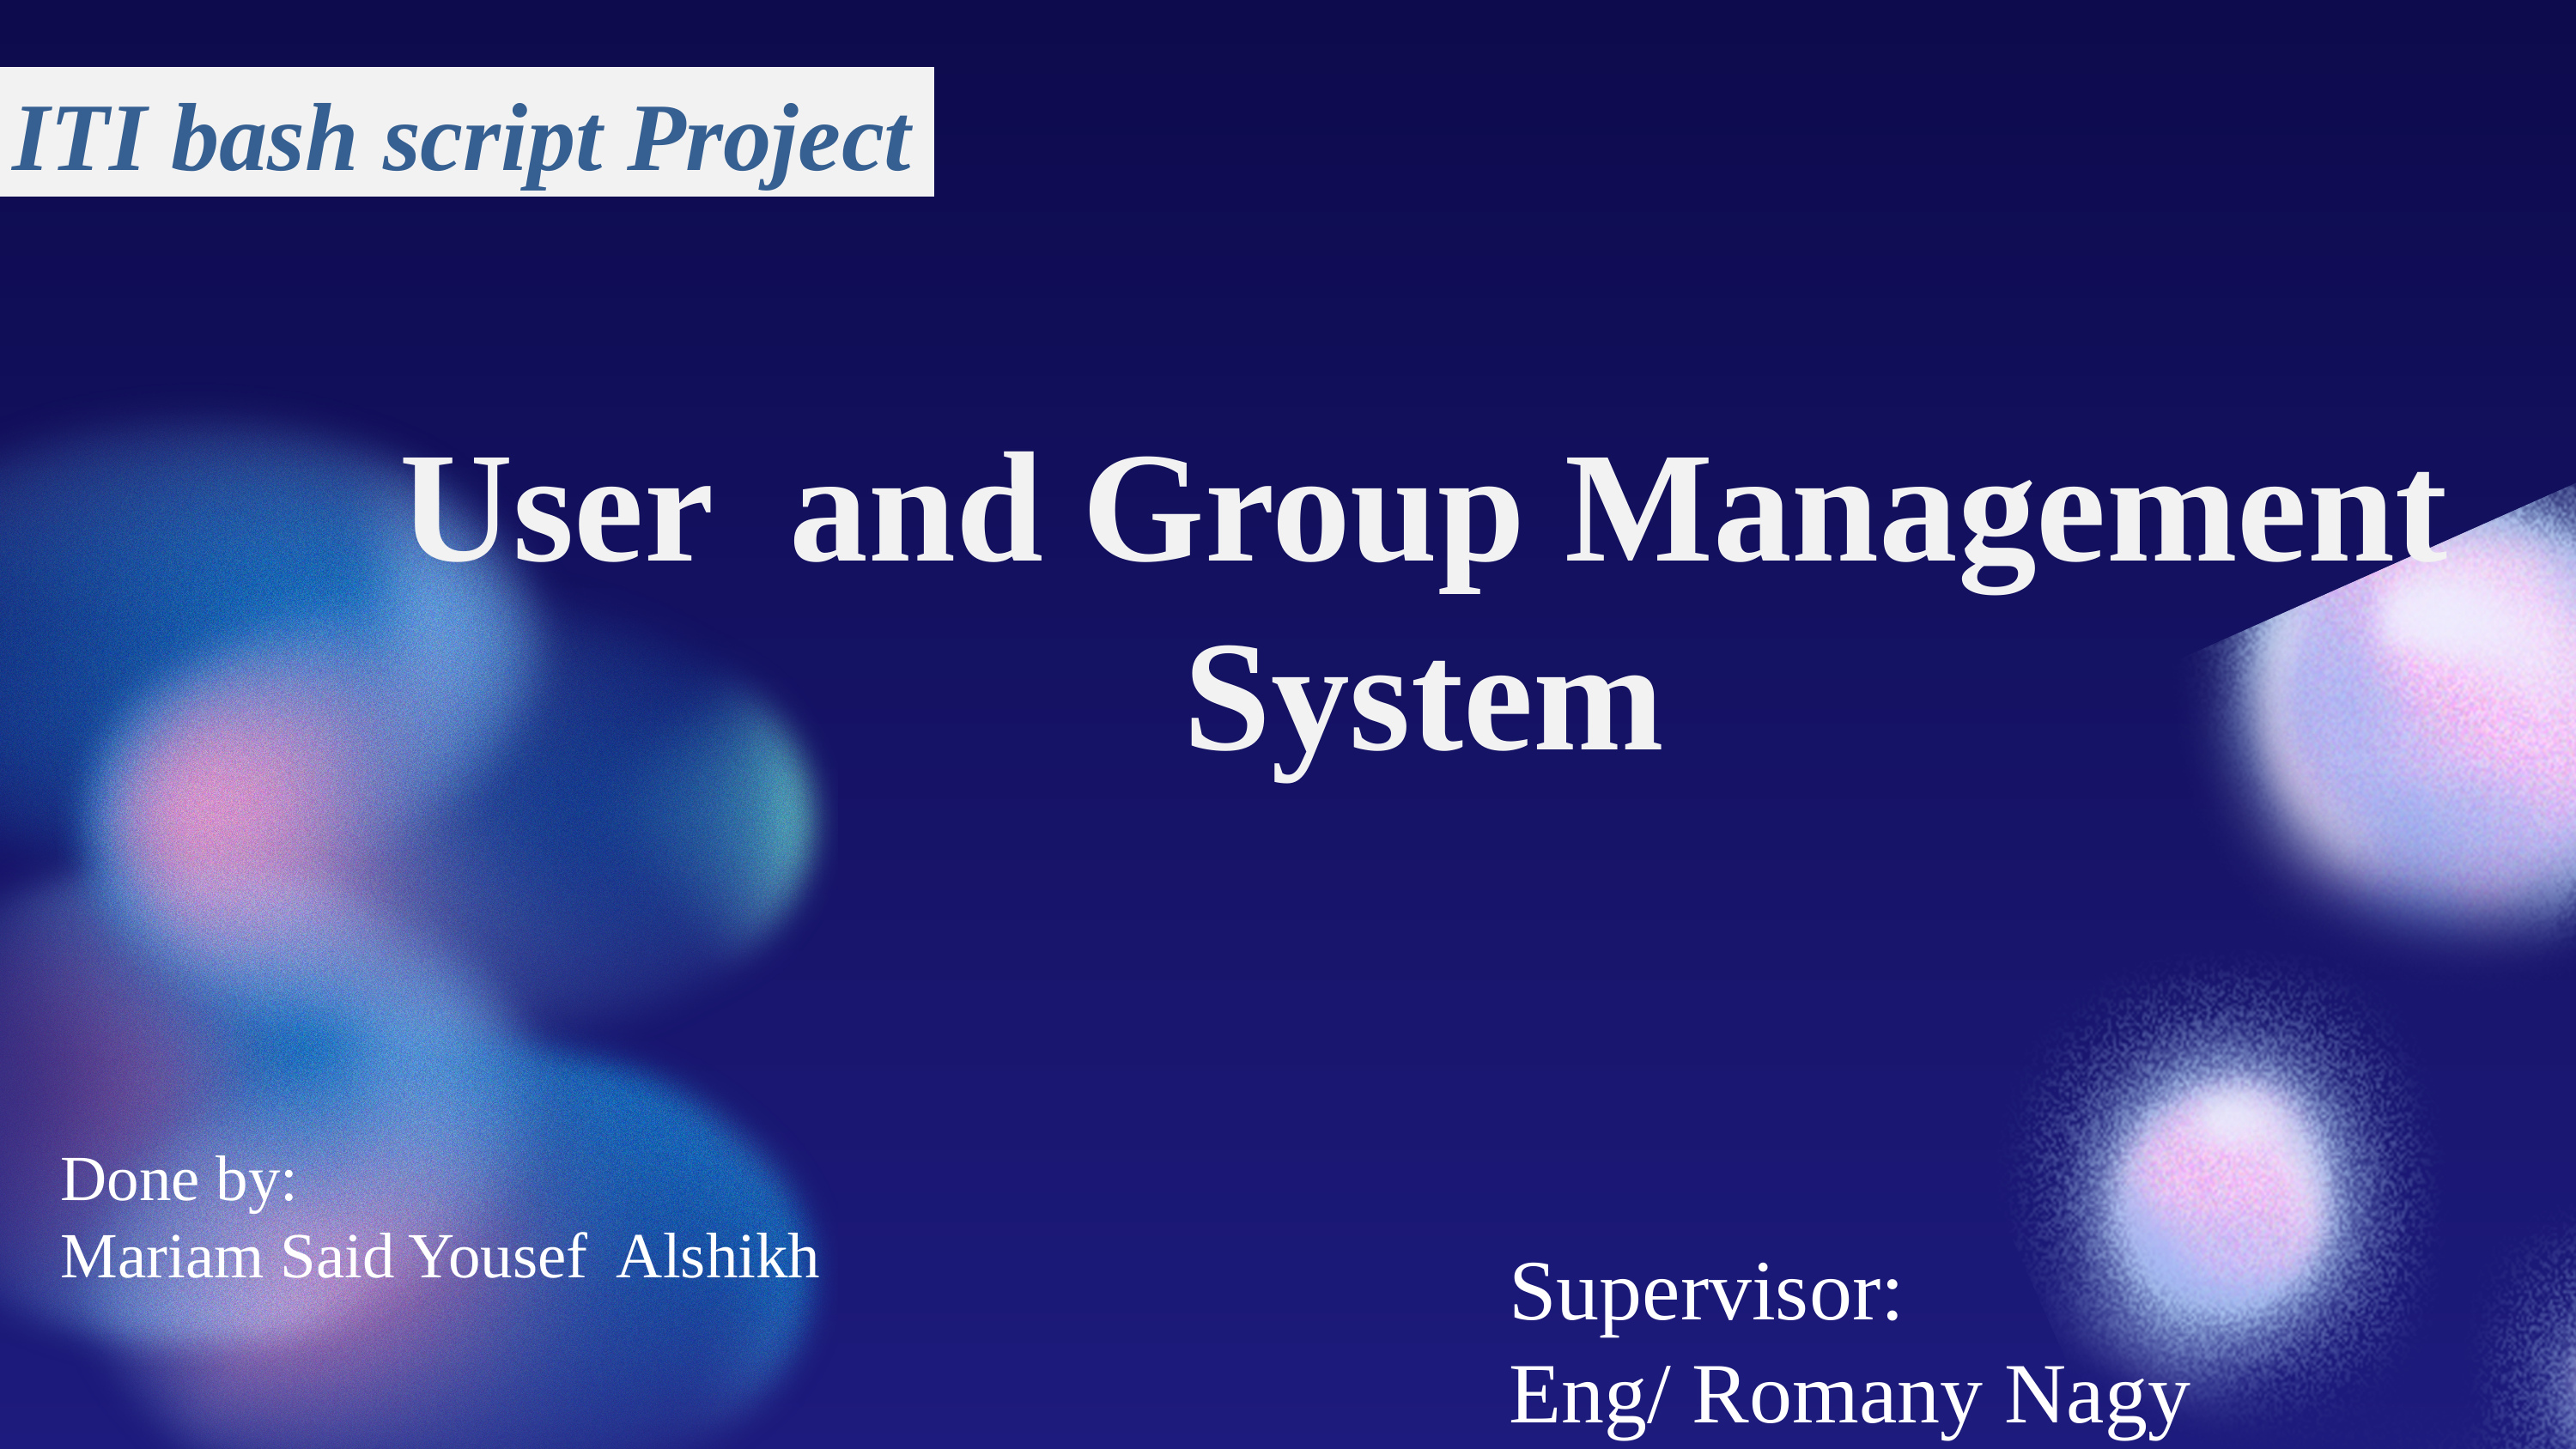

ITI bash script Project
User  and Group Management System

Done by:
Mariam Said Yousef  Alshikh
Supervisor:
Eng/ Romany Nagy